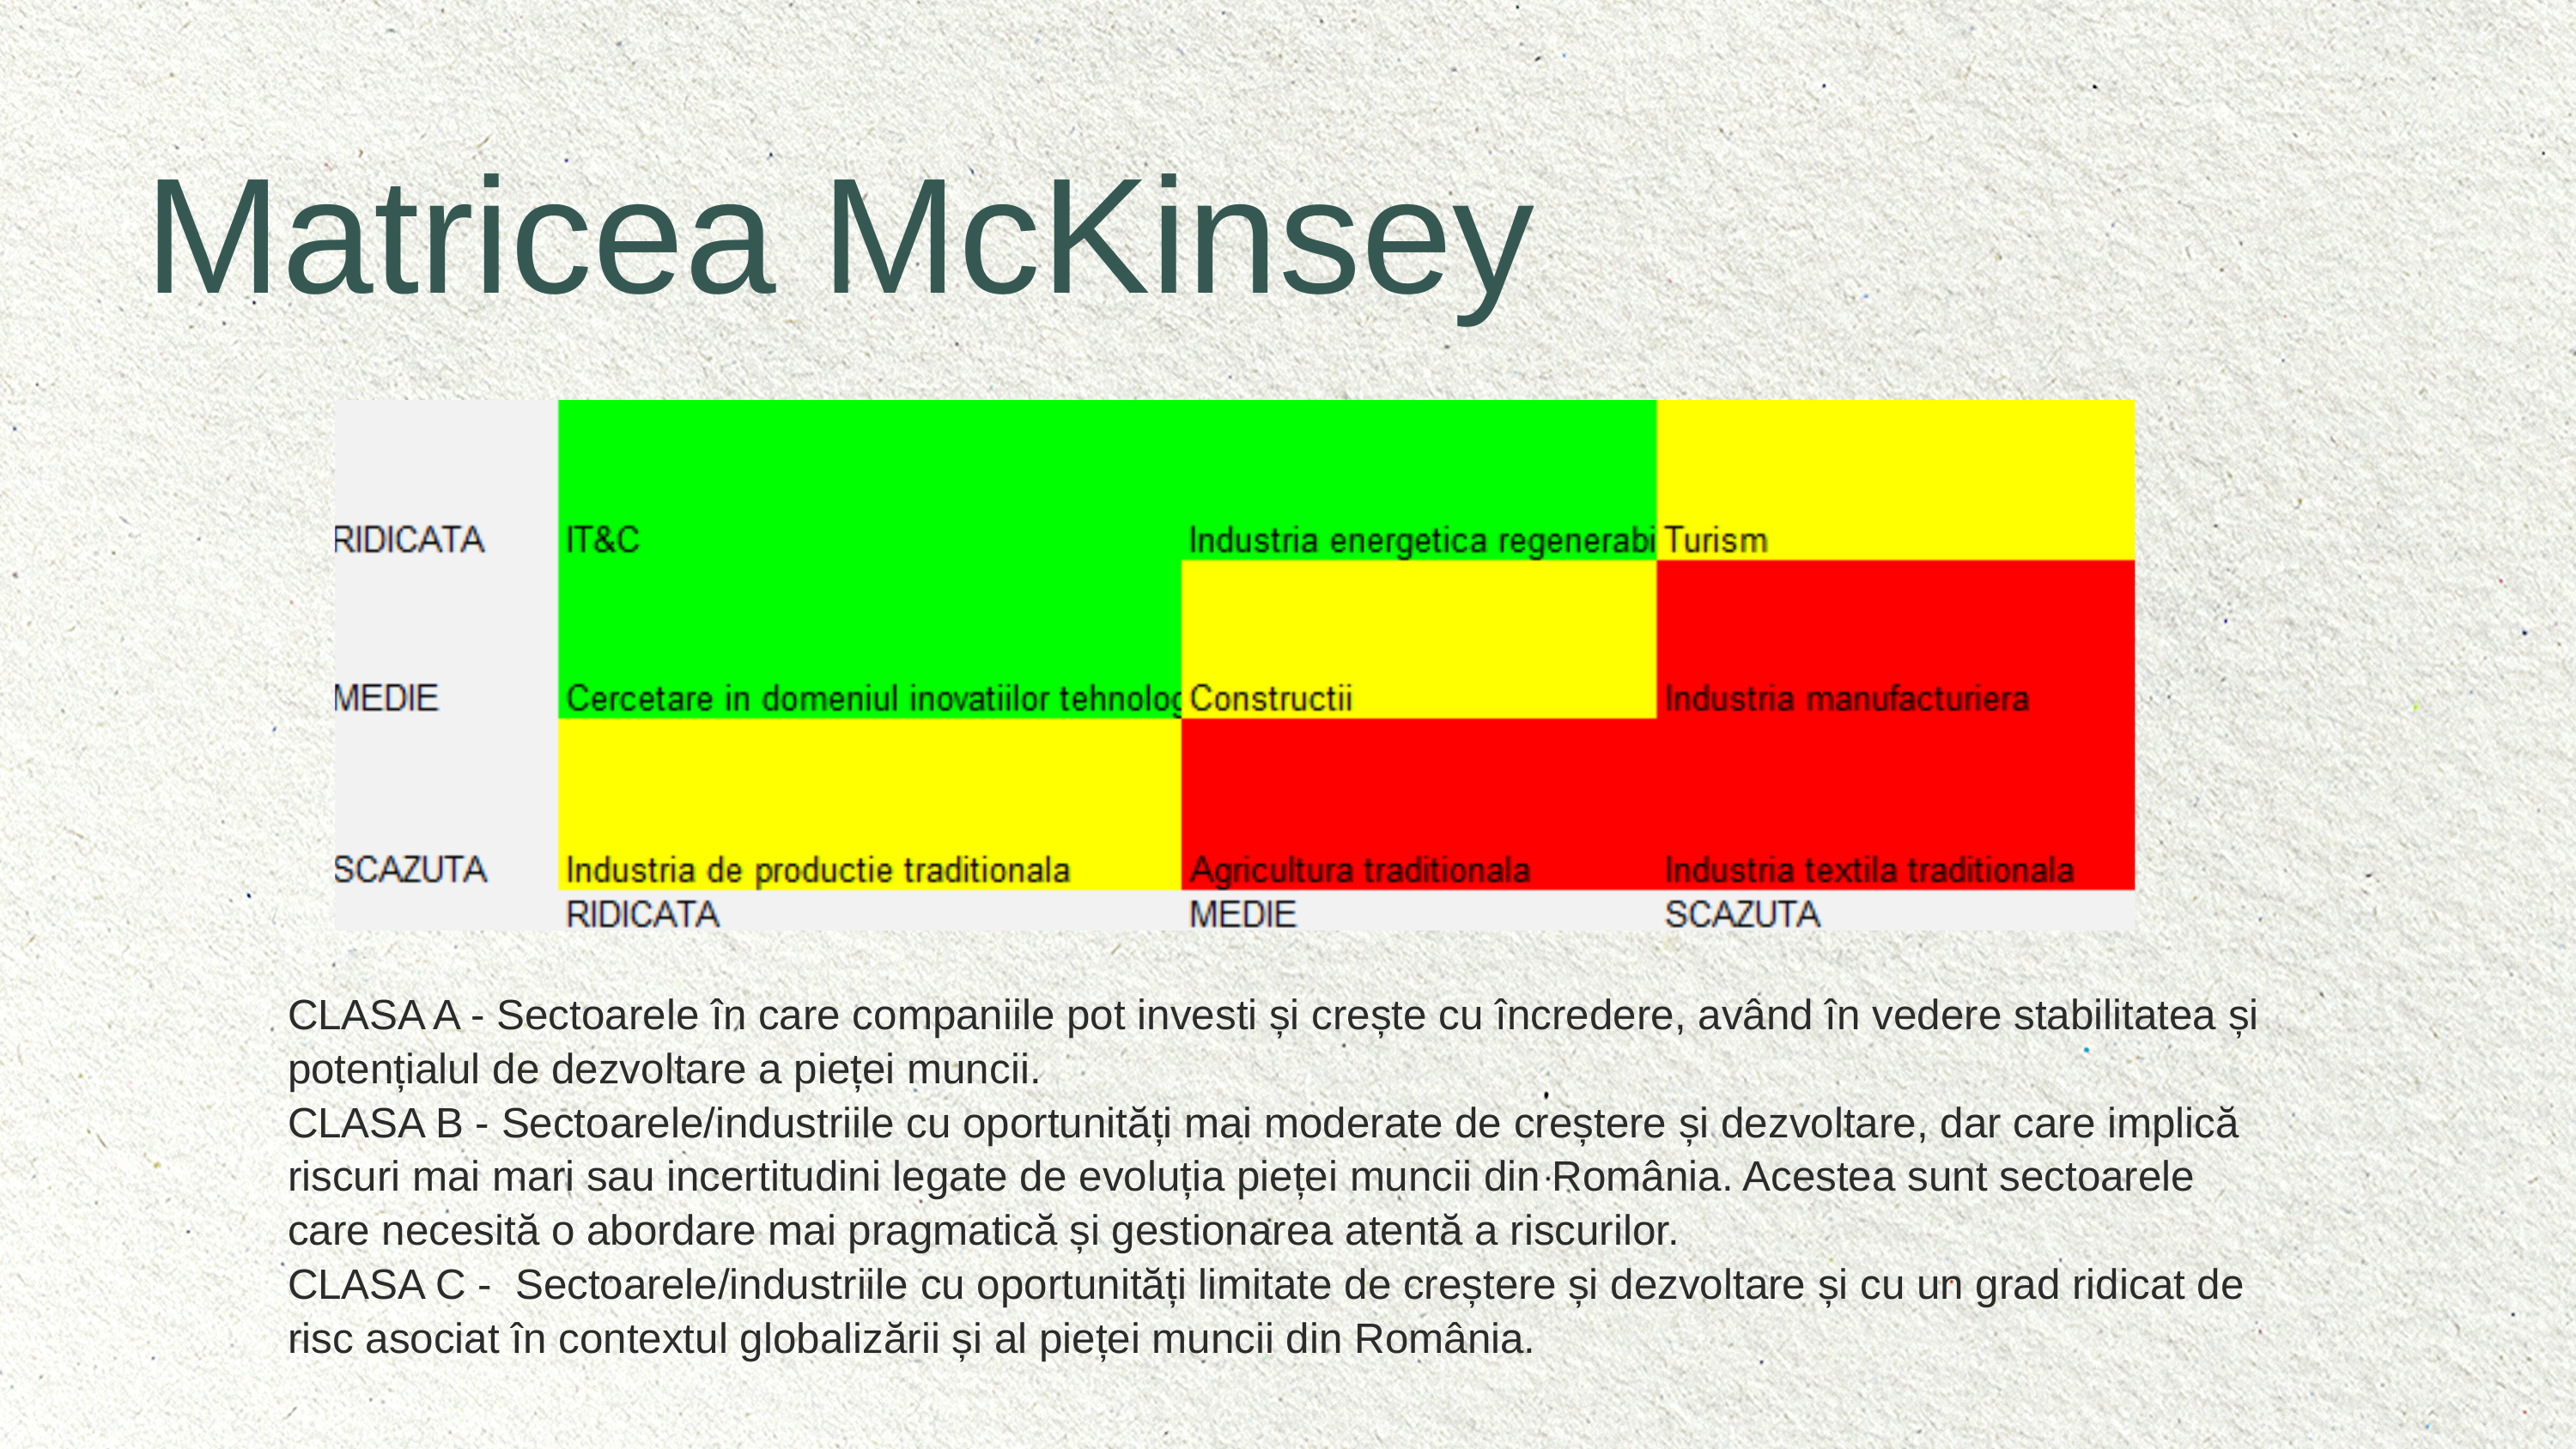

Matricea McKinsey

CLASA A - Sectoarele în care companiile pot investi și crește cu încredere, având în vedere stabilitatea și potențialul de dezvoltare a pieței muncii.
CLASA B - Sectoarele/industriile cu oportunități mai moderate de creștere și dezvoltare, dar care implică riscuri mai mari sau incertitudini legate de evoluția pieței muncii din România. Acestea sunt sectoarele care necesită o abordare mai pragmatică și gestionarea atentă a riscurilor.
CLASA C -  Sectoarele/industriile cu oportunități limitate de creștere și dezvoltare și cu un grad ridicat de risc asociat în contextul globalizării și al pieței muncii din România.